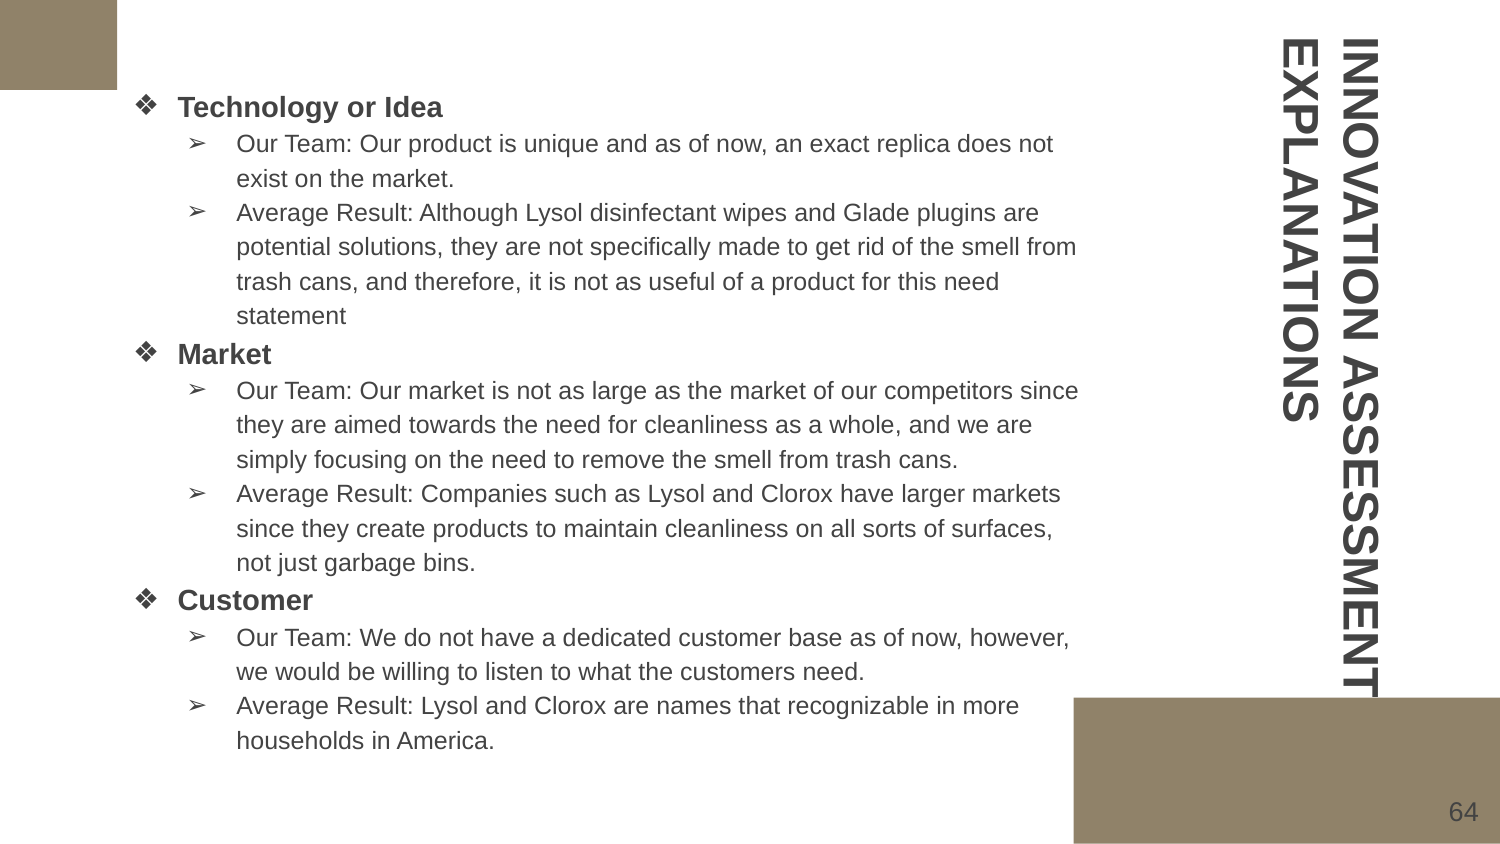

Technology or Idea
Our Team: Our product is unique and as of now, an exact replica does not exist on the market.
Average Result: Although Lysol disinfectant wipes and Glade plugins are potential solutions, they are not specifically made to get rid of the smell from trash cans, and therefore, it is not as useful of a product for this need statement
Market
Our Team: Our market is not as large as the market of our competitors since they are aimed towards the need for cleanliness as a whole, and we are simply focusing on the need to remove the smell from trash cans.
Average Result: Companies such as Lysol and Clorox have larger markets since they create products to maintain cleanliness on all sorts of surfaces, not just garbage bins.
Customer
Our Team: We do not have a dedicated customer base as of now, however, we would be willing to listen to what the customers need.
Average Result: Lysol and Clorox are names that recognizable in more households in America.
# INNOVATION ASSESSMENT EXPLANATIONS

64